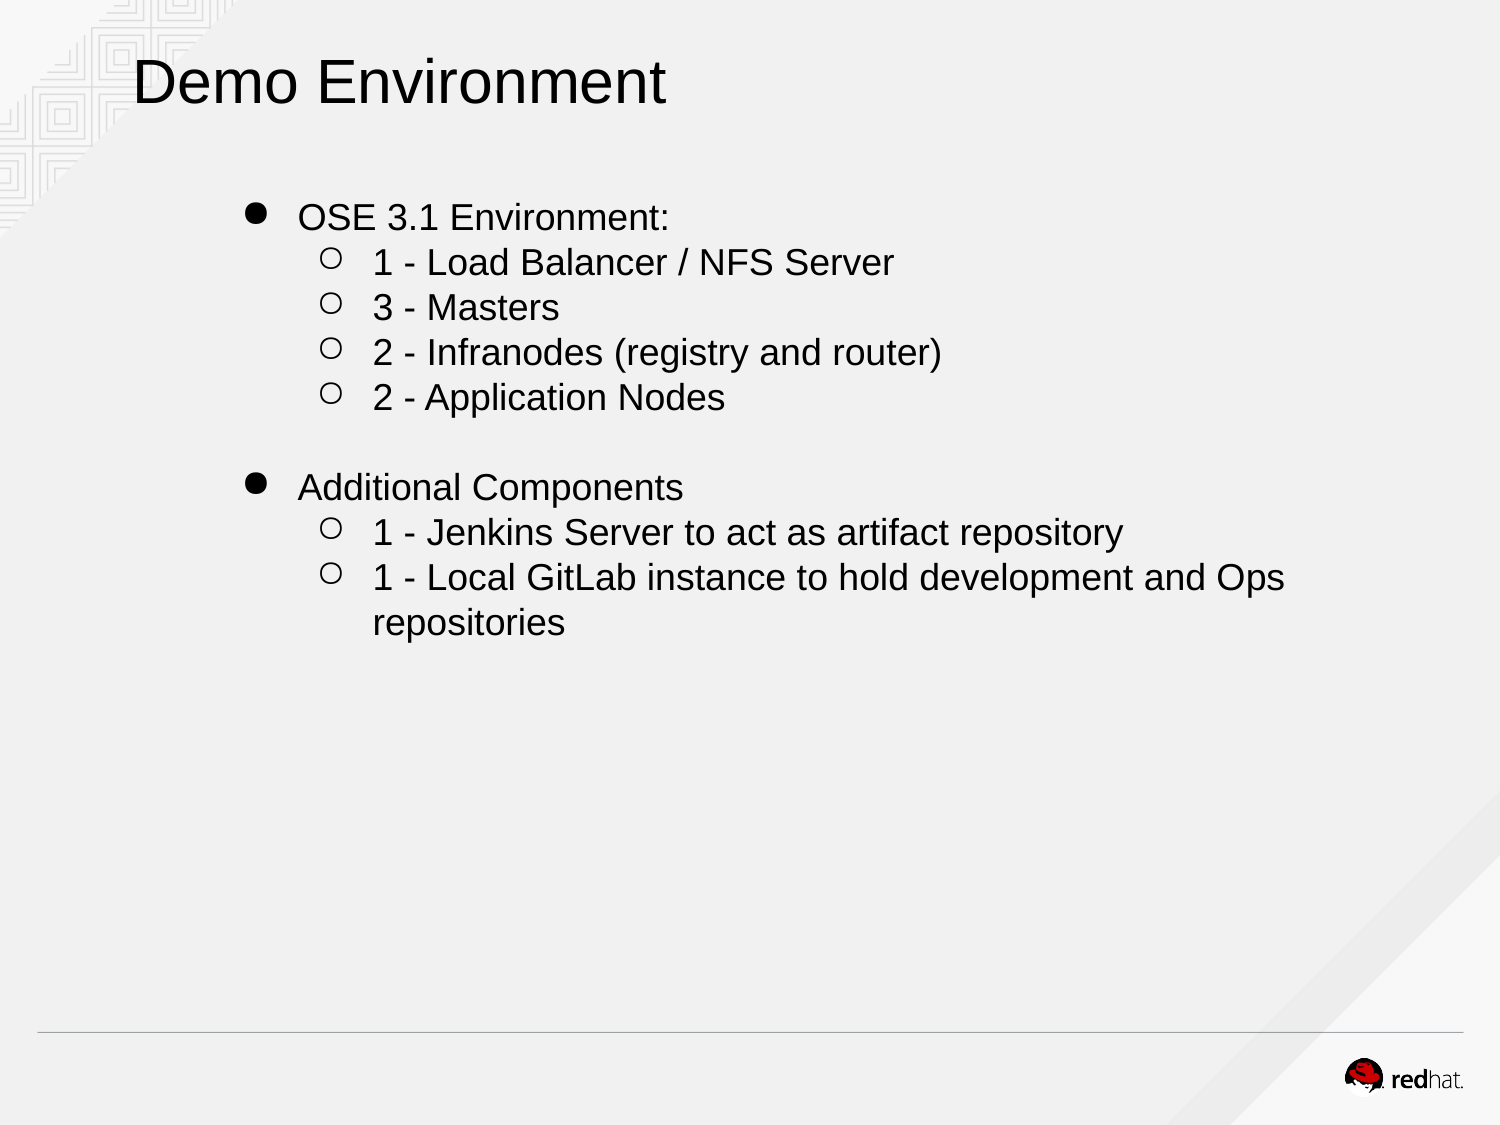

Demo Environment
OSE 3.1 Environment:
1 - Load Balancer / NFS Server
3 - Masters
2 - Infranodes (registry and router)
2 - Application Nodes

Additional Components
1 - Jenkins Server to act as artifact repository
1 - Local GitLab instance to hold development and Ops repositories